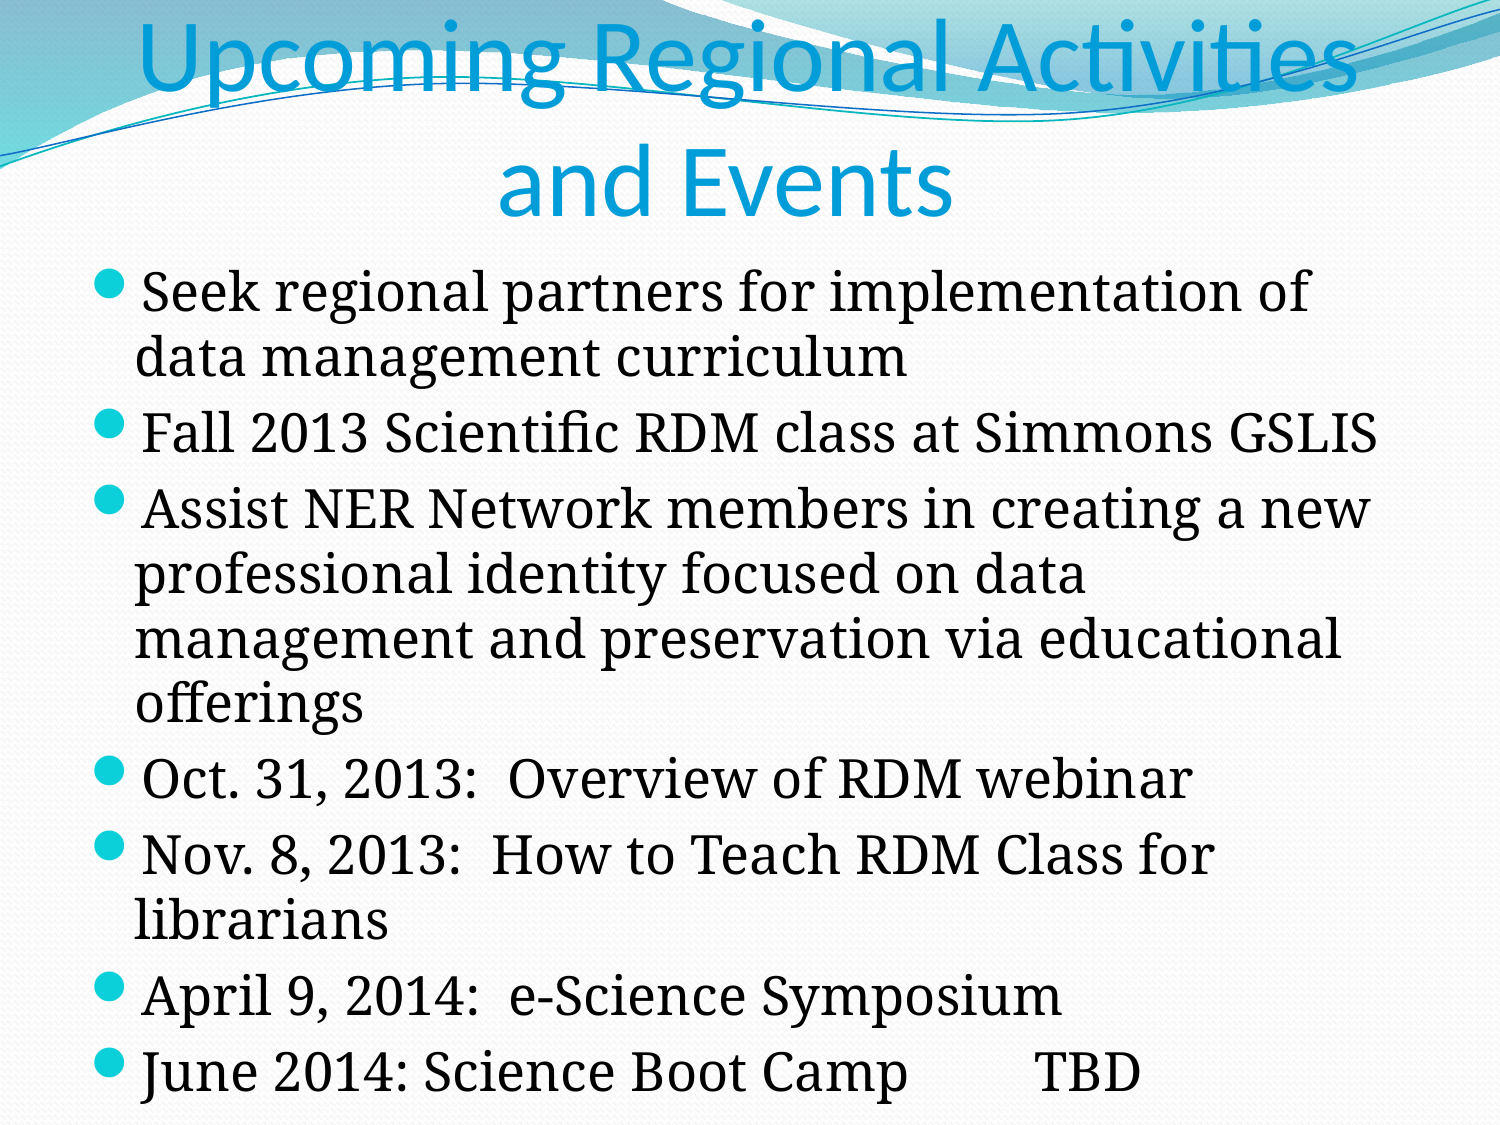

# Upcoming Regional Activities and Events
Seek regional partners for implementation of data management curriculum
Fall 2013 Scientific RDM class at Simmons GSLIS
Assist NER Network members in creating a new professional identity focused on data management and preservation via educational offerings
Oct. 31, 2013:  Overview of RDM webinar
Nov. 8, 2013:  How to Teach RDM Class for librarians
April 9, 2014:  e-Science Symposium
June 2014: Science Boot Camp	TBD